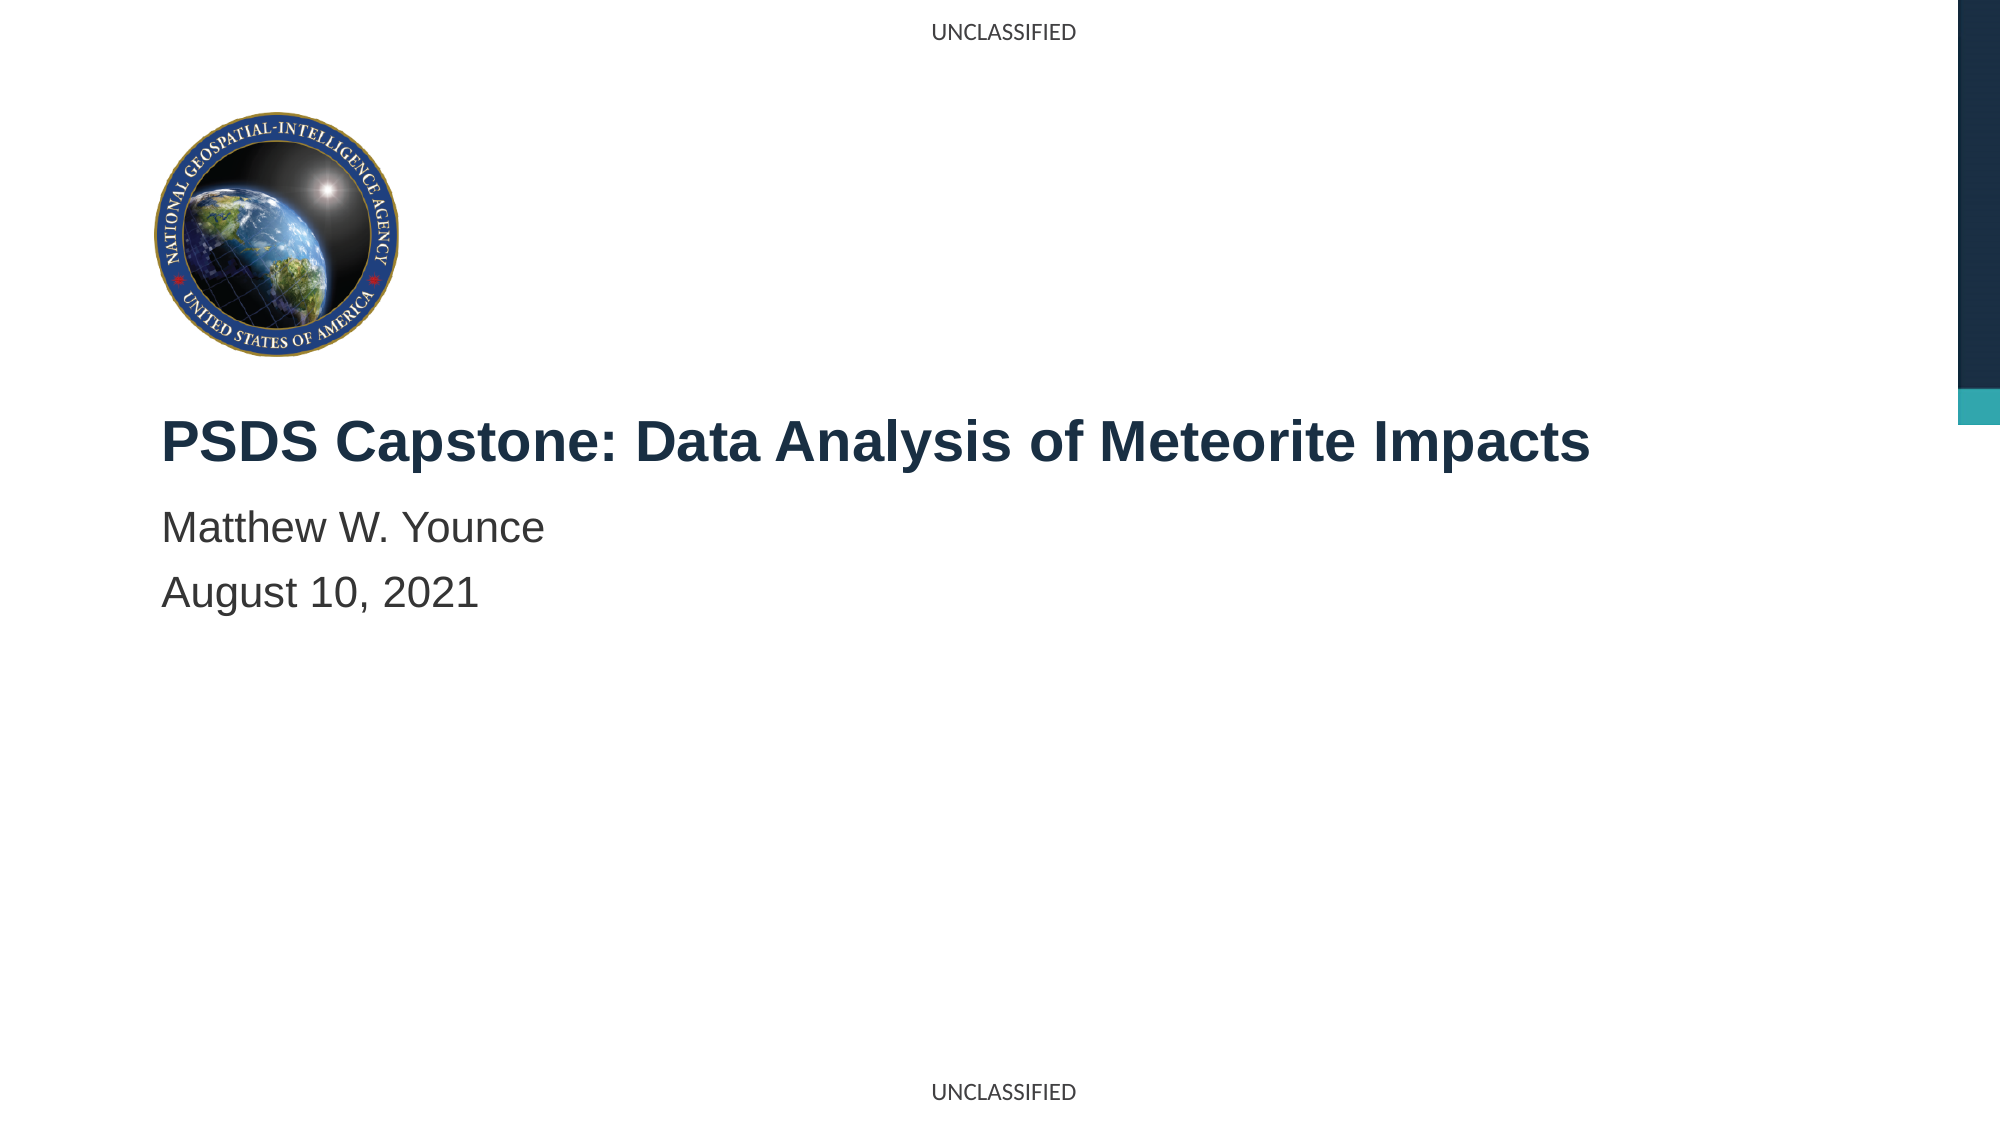

PSDS Capstone: Data Analysis of Meteorite Impacts
Matthew W. Younce
August 10, 2021